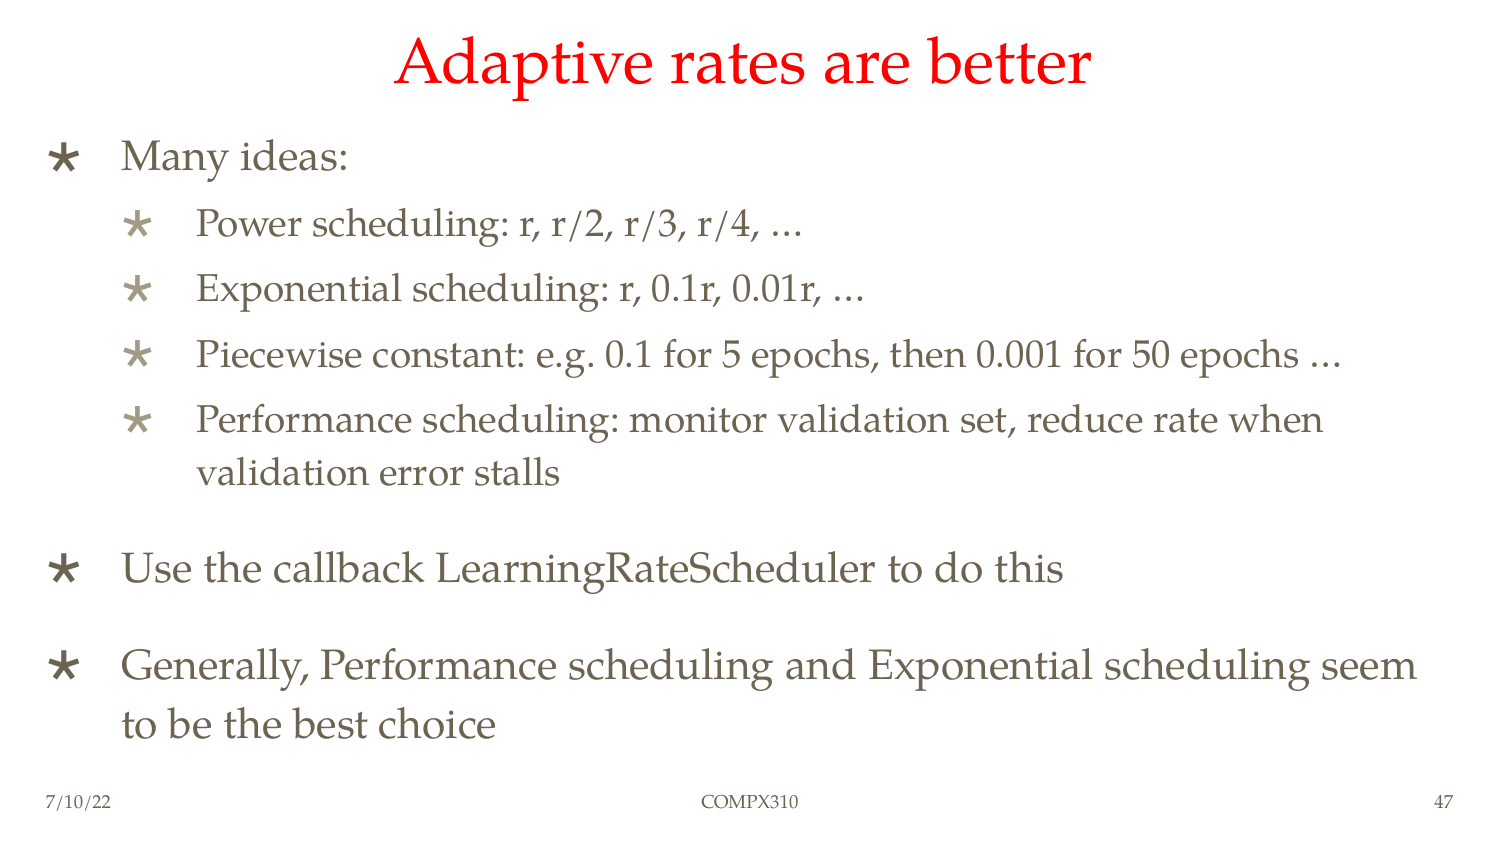

# Adaptive rates are better
Many ideas:
Power scheduling: r, r/2, r/3, r/4, …
Exponential scheduling: r, 0.1r, 0.01r, …
Piecewise constant: e.g. 0.1 for 5 epochs, then 0.001 for 50 epochs …
Performance scheduling: monitor validation set, reduce rate when validation error stalls
Use the callback LearningRateScheduler to do this
Generally, Performance scheduling and Exponential scheduling seem to be the best choice
7/10/22
COMPX310
47